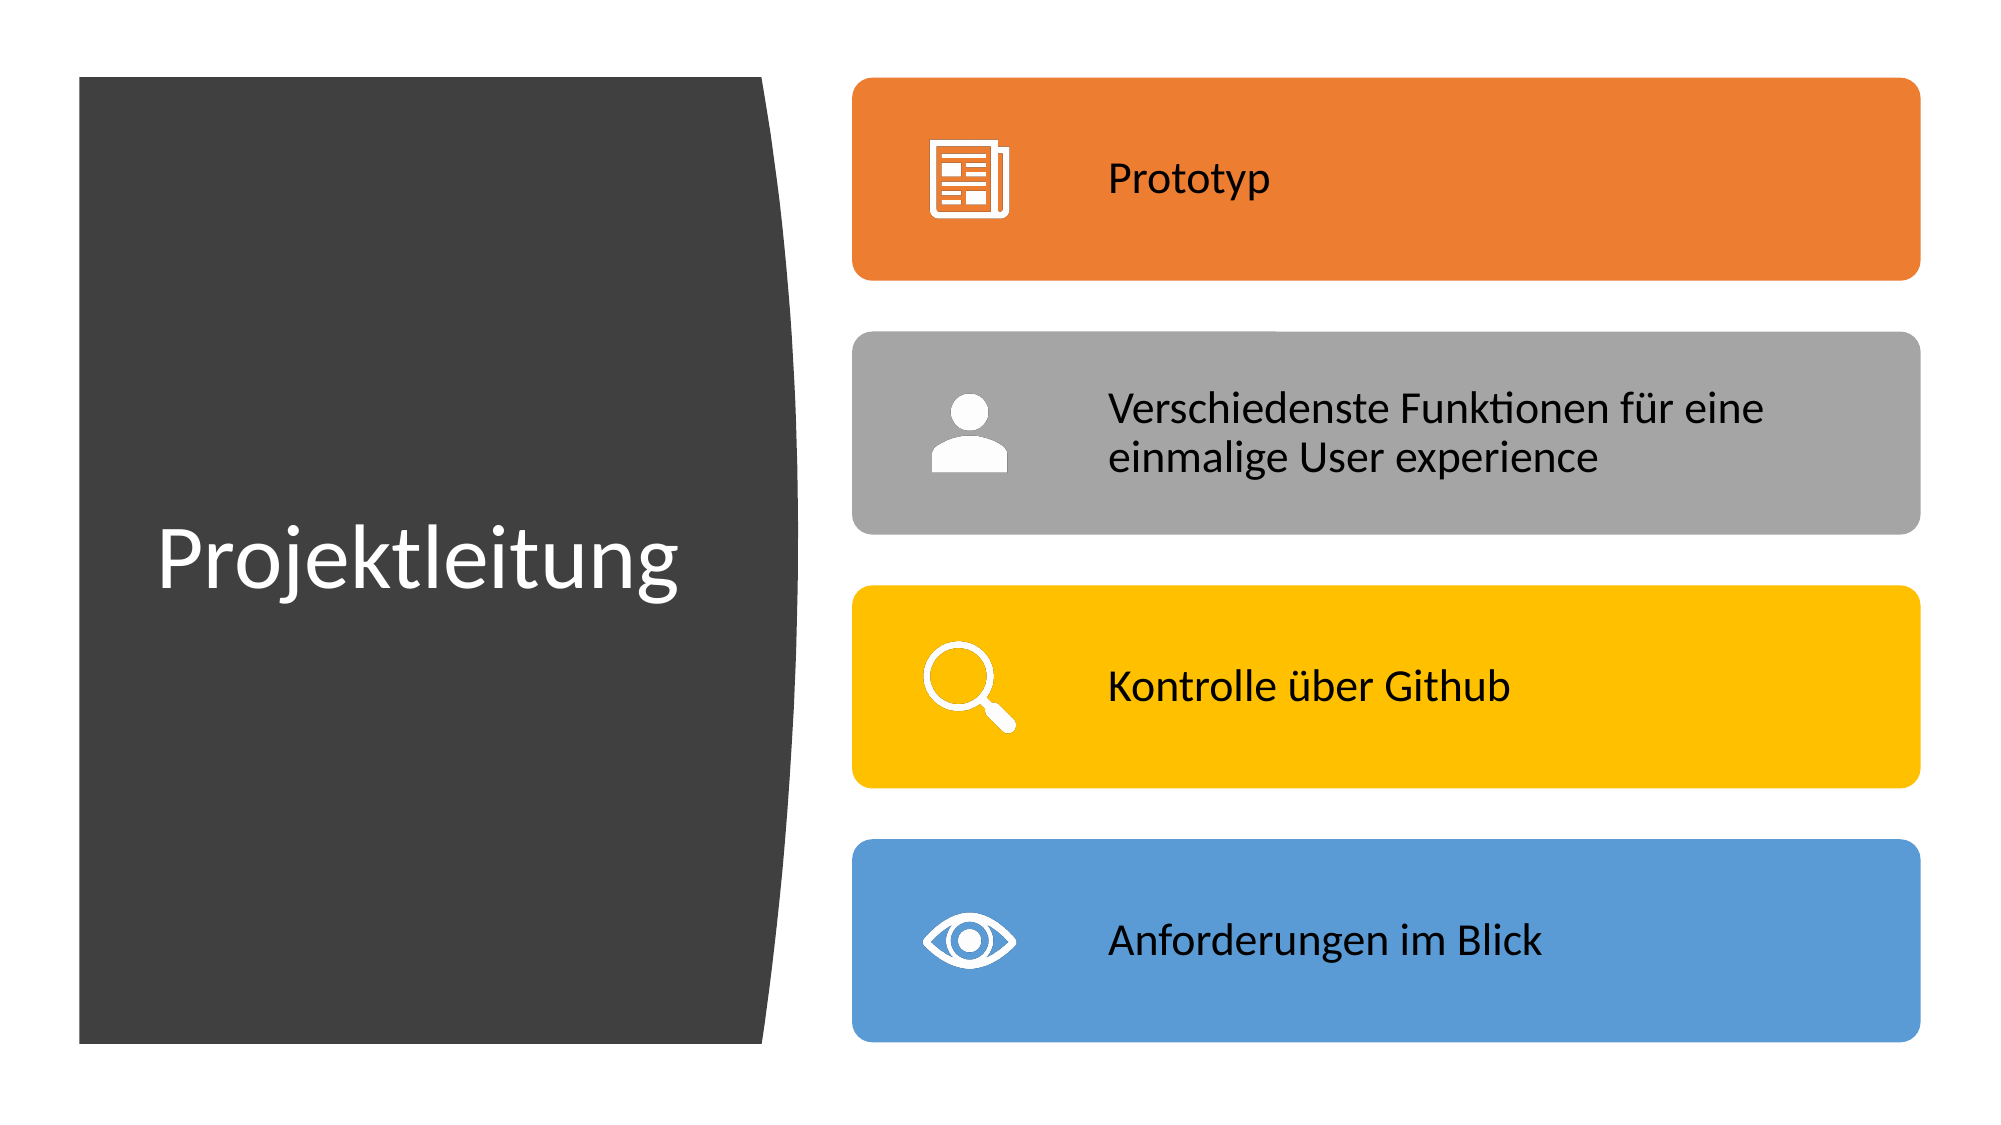

Prototyp
Verschiedenste Funktionen für eine einmalige User experience
Kontrolle über Github
Anforderungen im Blick

# Projektleitung